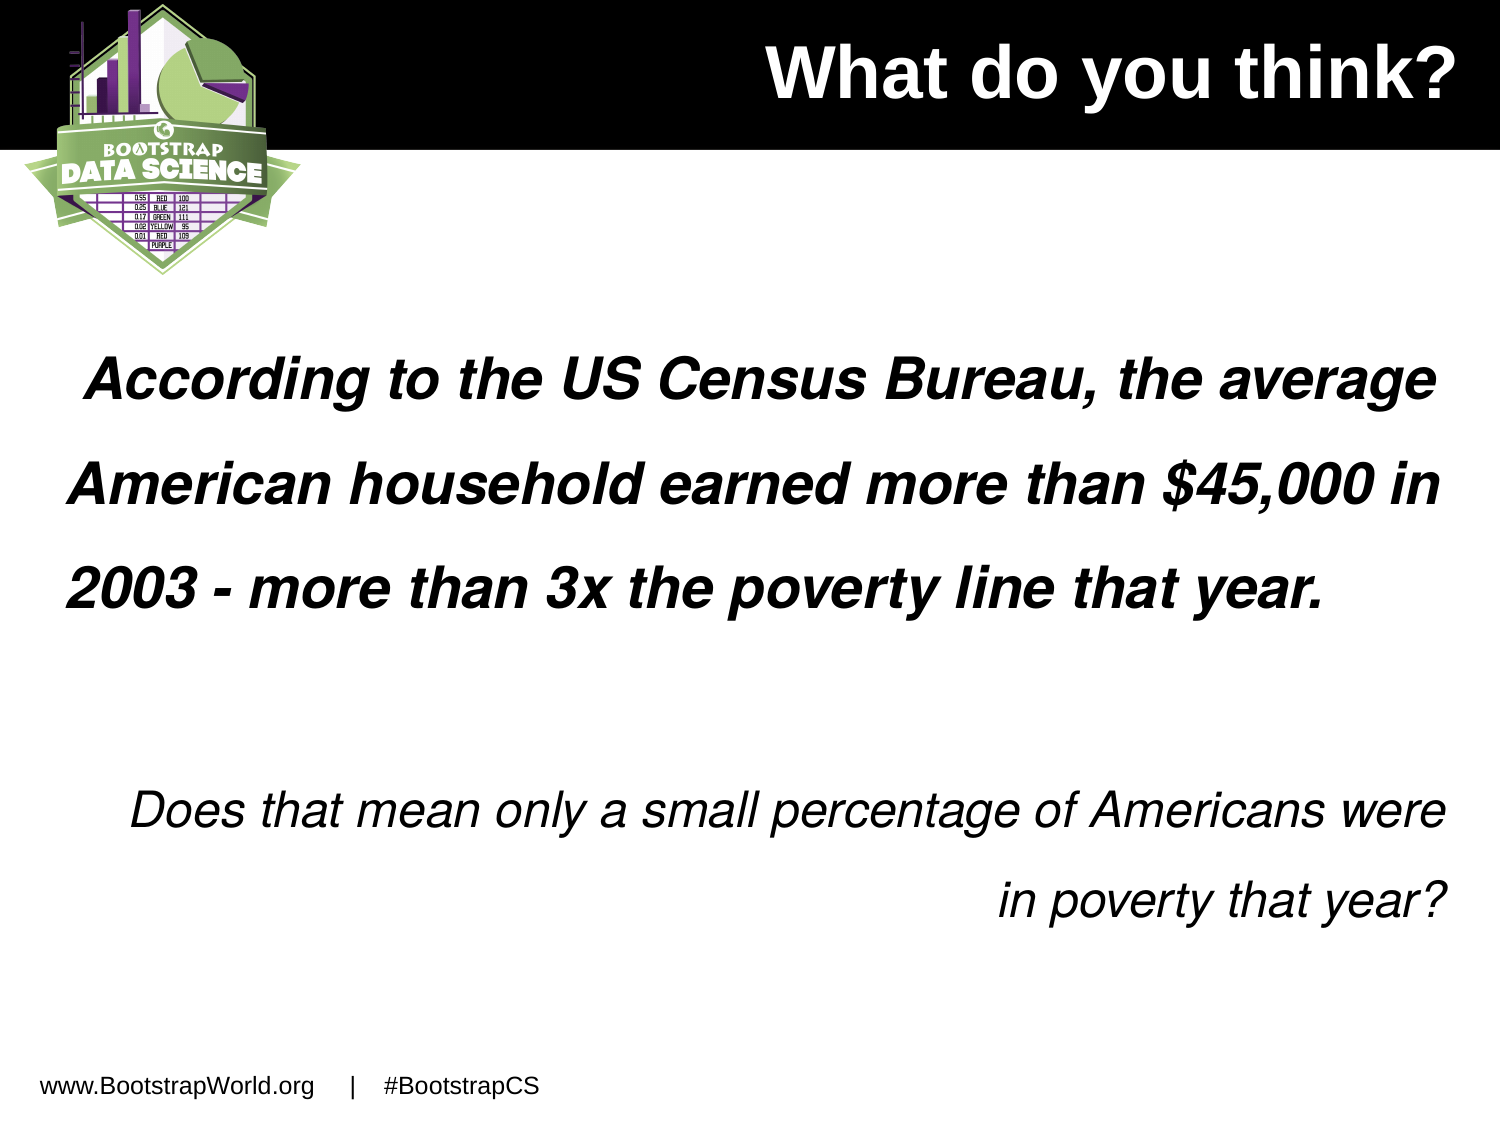

# What do you think?
According to the US Census Bureau, the average American household earned more than $45,000 in 2003 - more than 3x the poverty line that year.

Does that mean only a small percentage of Americans were in poverty that year?
www.BootstrapWorld.org     |    #BootstrapCS